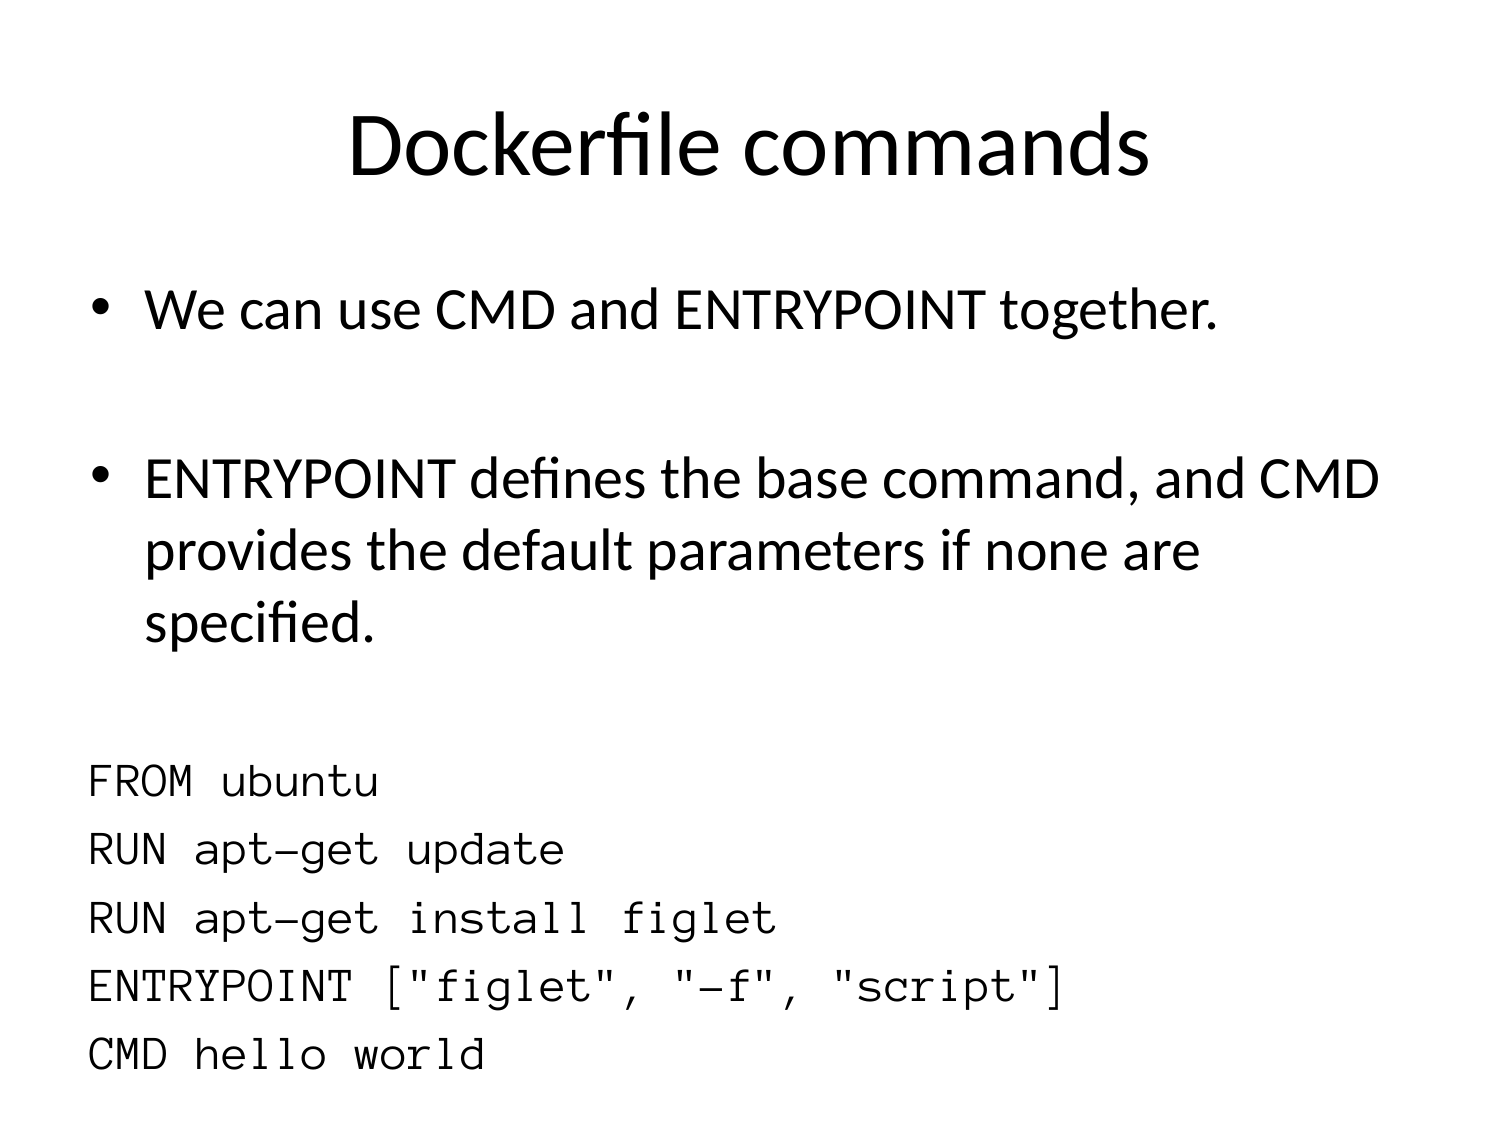

# Dockerfile commands
We can use CMD and ENTRYPOINT together.

ENTRYPOINT defines the base command, and CMD provides the default parameters if none are specified.

FROM ubuntu
RUN apt-get update
RUN apt-get install figlet
ENTRYPOINT ["figlet", "-f", "script"]
CMD hello world